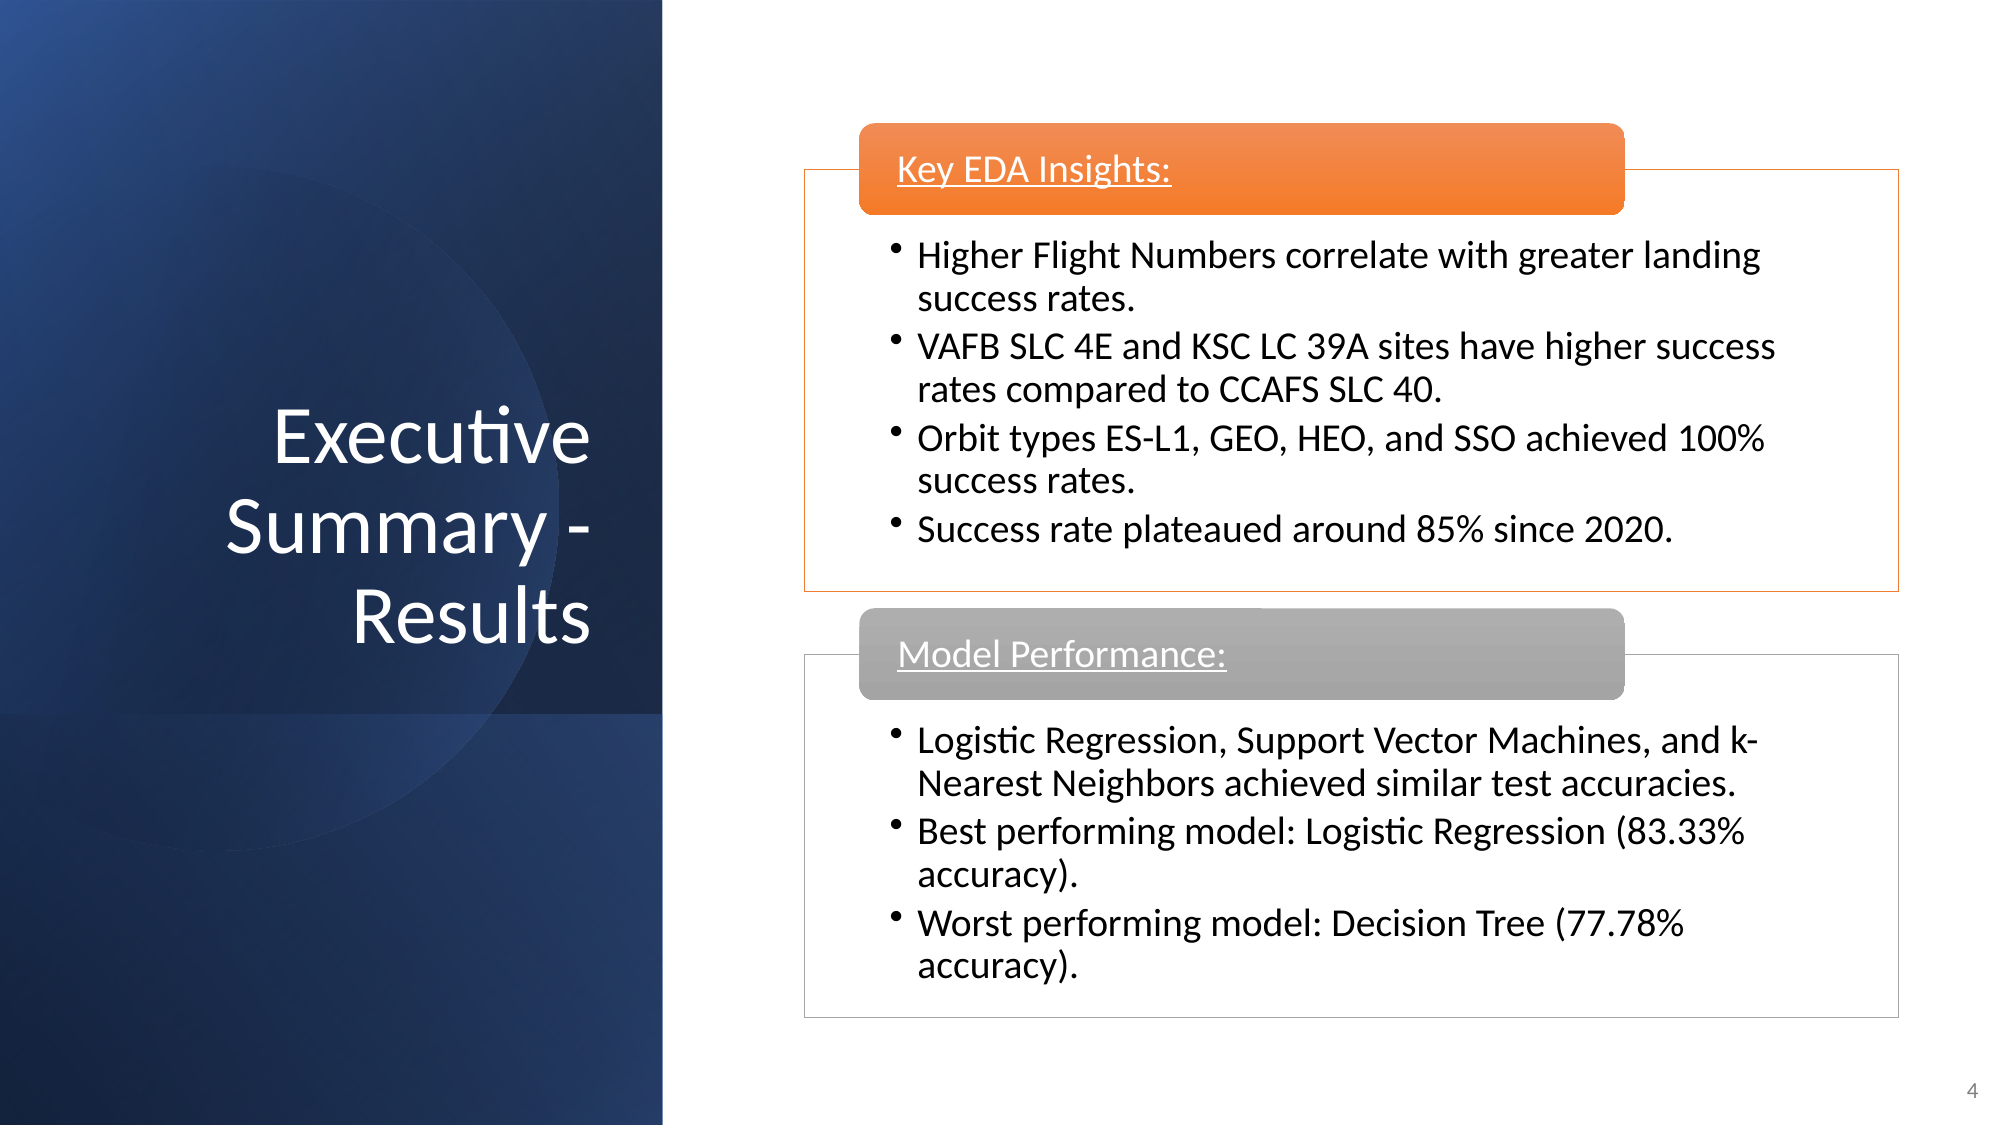

Higher Flight Numbers correlate with greater landing success rates.
VAFB SLC 4E and KSC LC 39A sites have higher success rates compared to CCAFS SLC 40.
Orbit types ES-L1, GEO, HEO, and SSO achieved 100% success rates.
Success rate plateaued around 85% since 2020.
Key EDA Insights:
Logistic Regression, Support Vector Machines, and k-Nearest Neighbors achieved similar test accuracies.
Best performing model: Logistic Regression (83.33% accuracy).
Worst performing model: Decision Tree (77.78% accuracy).
Model Performance:

Executive Summary - Results

4